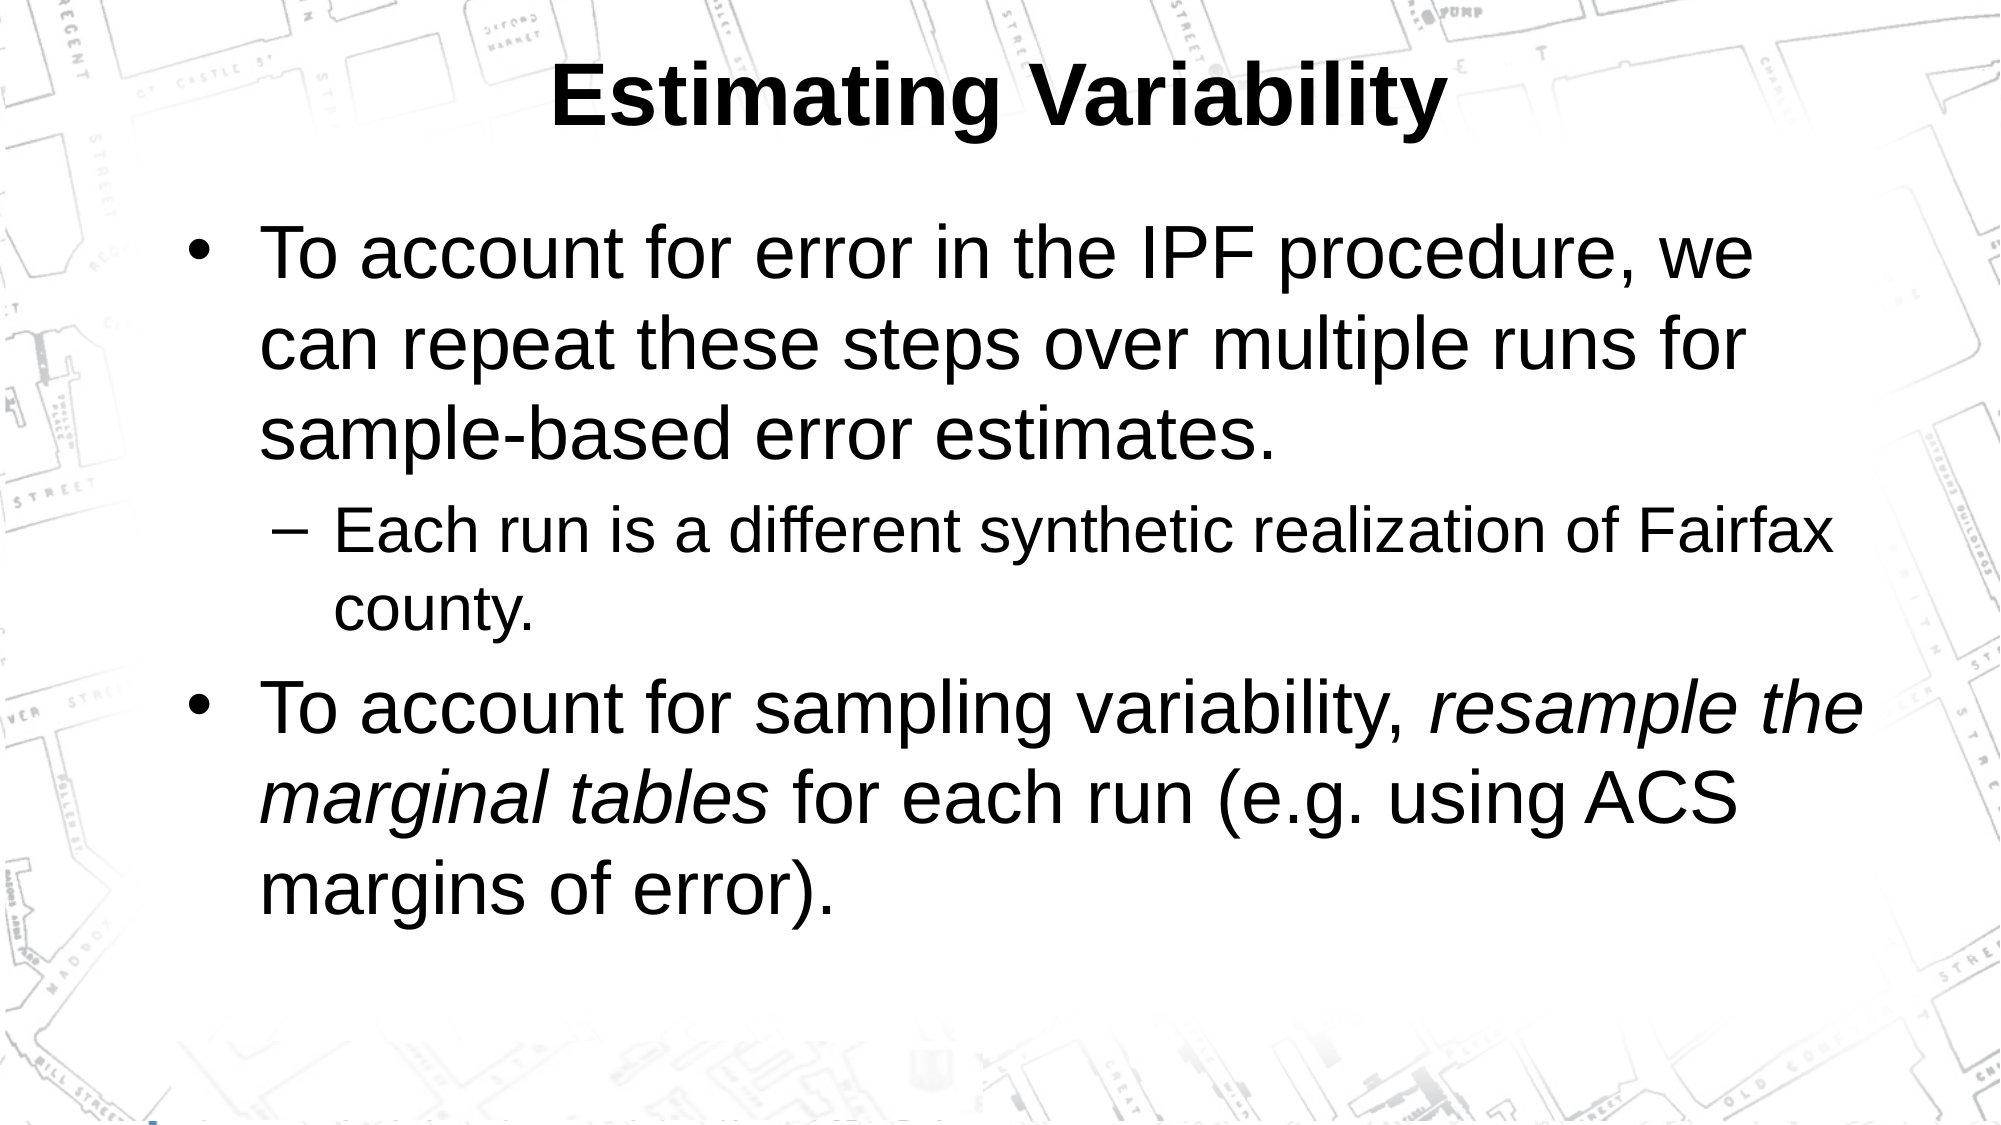

# Estimating Variability
To account for error in the IPF procedure, we can repeat these steps over multiple runs for sample-based error estimates.
Each run is a different synthetic realization of Fairfax county.
To account for sampling variability, resample the marginal tables for each run (e.g. using ACS margins of error).